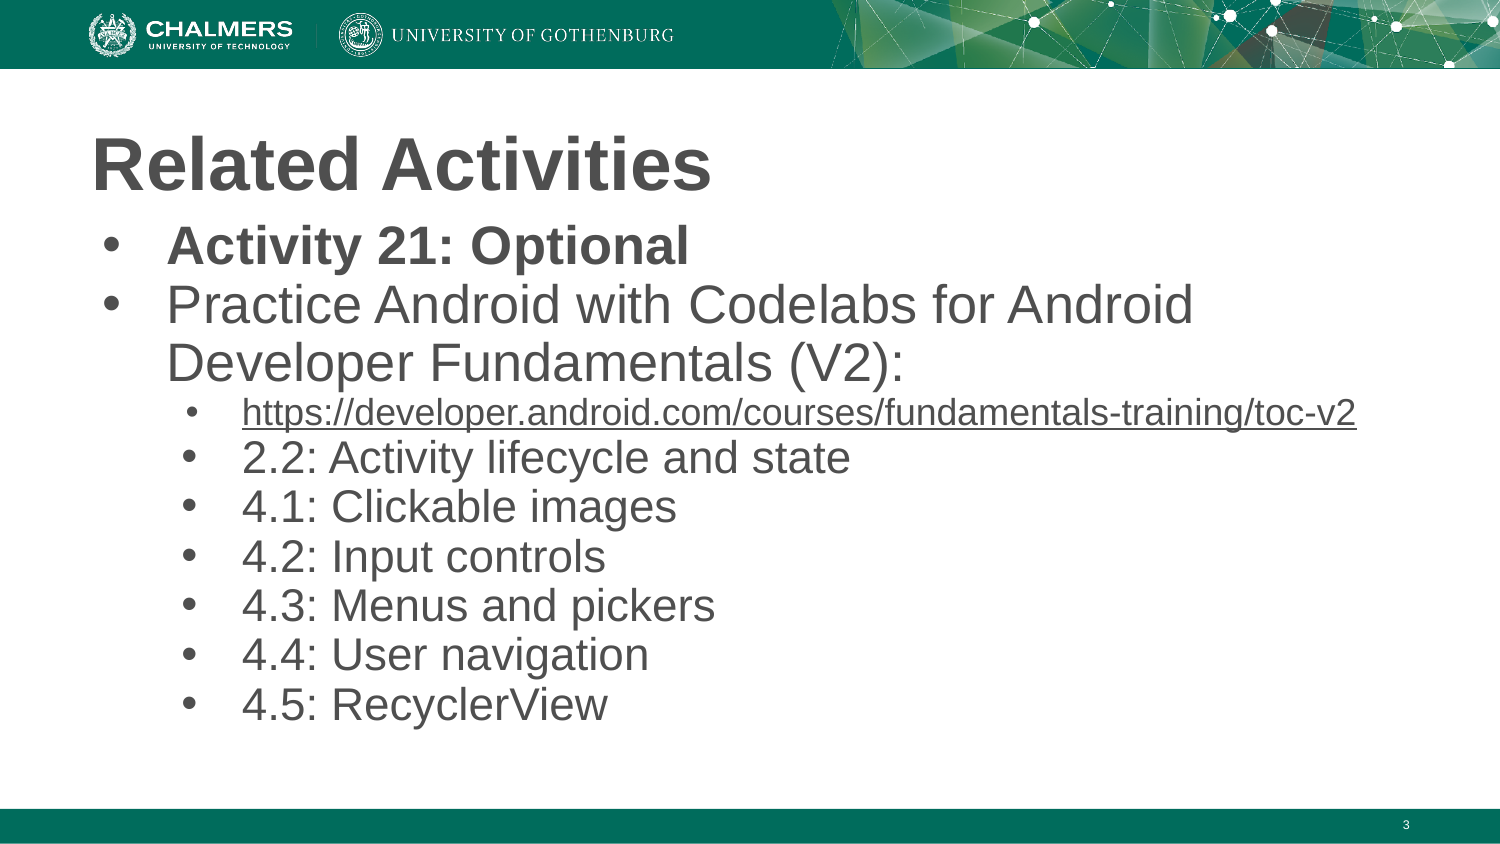

# Related Activities
Activity 21: Optional
Practice Android with Codelabs for Android Developer Fundamentals (V2):
https://developer.android.com/courses/fundamentals-training/toc-v2
2.2: Activity lifecycle and state
4.1: Clickable images
4.2: Input controls
4.3: Menus and pickers
4.4: User navigation
4.5: RecyclerView
3